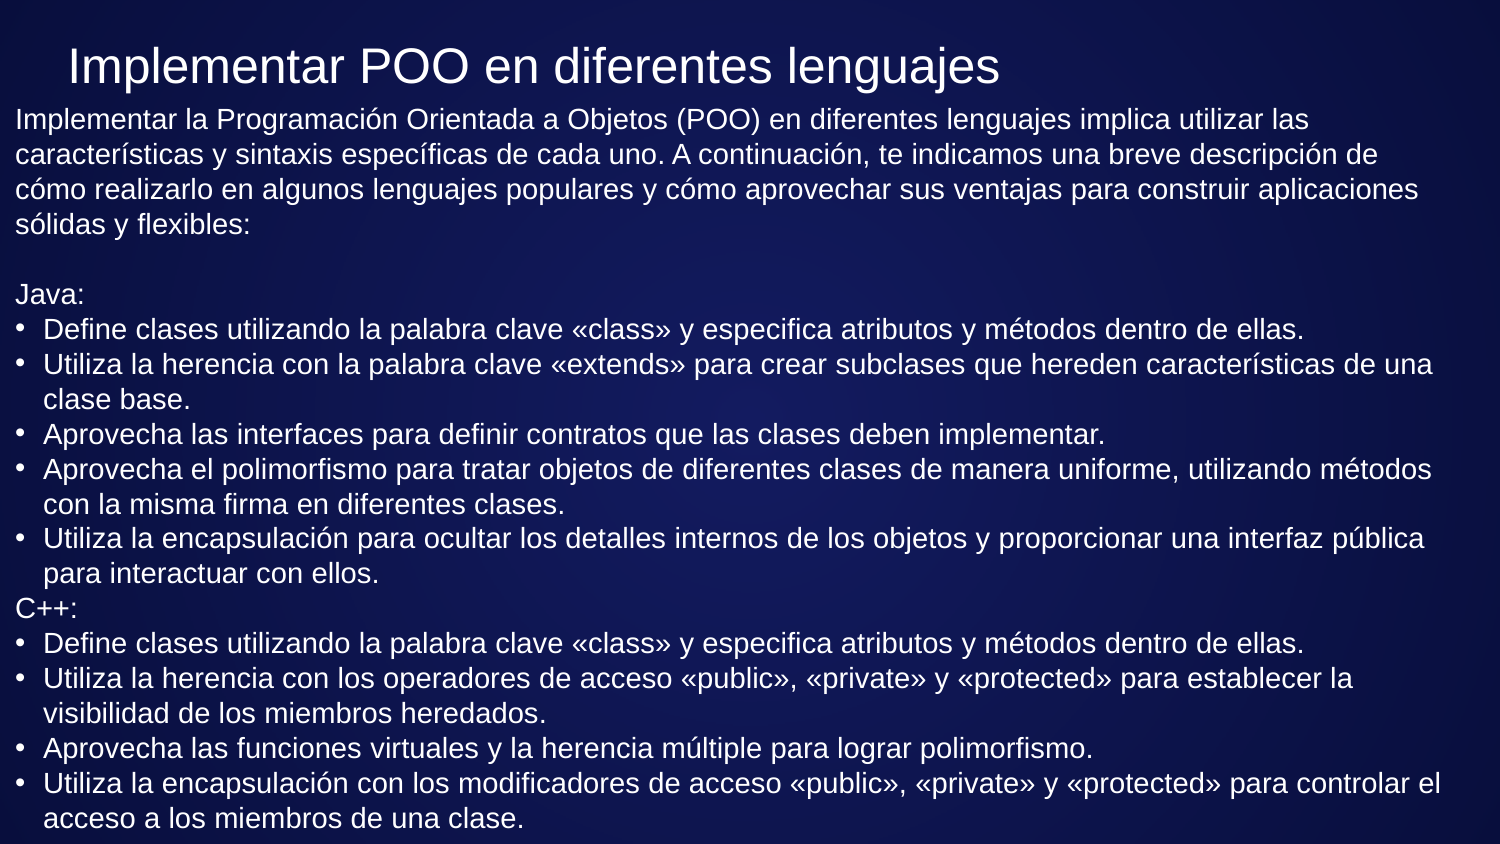

# Implementar POO en diferentes lenguajes
Implementar la Programación Orientada a Objetos (POO) en diferentes lenguajes implica utilizar las características y sintaxis específicas de cada uno. A continuación, te indicamos una breve descripción de cómo realizarlo en algunos lenguajes populares y cómo aprovechar sus ventajas para construir aplicaciones sólidas y flexibles:

Java:
Define clases utilizando la palabra clave «class» y especifica atributos y métodos dentro de ellas.
Utiliza la herencia con la palabra clave «extends» para crear subclases que hereden características de una clase base.
Aprovecha las interfaces para definir contratos que las clases deben implementar.
Aprovecha el polimorfismo para tratar objetos de diferentes clases de manera uniforme, utilizando métodos con la misma firma en diferentes clases.
Utiliza la encapsulación para ocultar los detalles internos de los objetos y proporcionar una interfaz pública para interactuar con ellos.
C++:
Define clases utilizando la palabra clave «class» y especifica atributos y métodos dentro de ellas.
Utiliza la herencia con los operadores de acceso «public», «private» y «protected» para establecer la visibilidad de los miembros heredados.
Aprovecha las funciones virtuales y la herencia múltiple para lograr polimorfismo.
Utiliza la encapsulación con los modificadores de acceso «public», «private» y «protected» para controlar el acceso a los miembros de una clase.